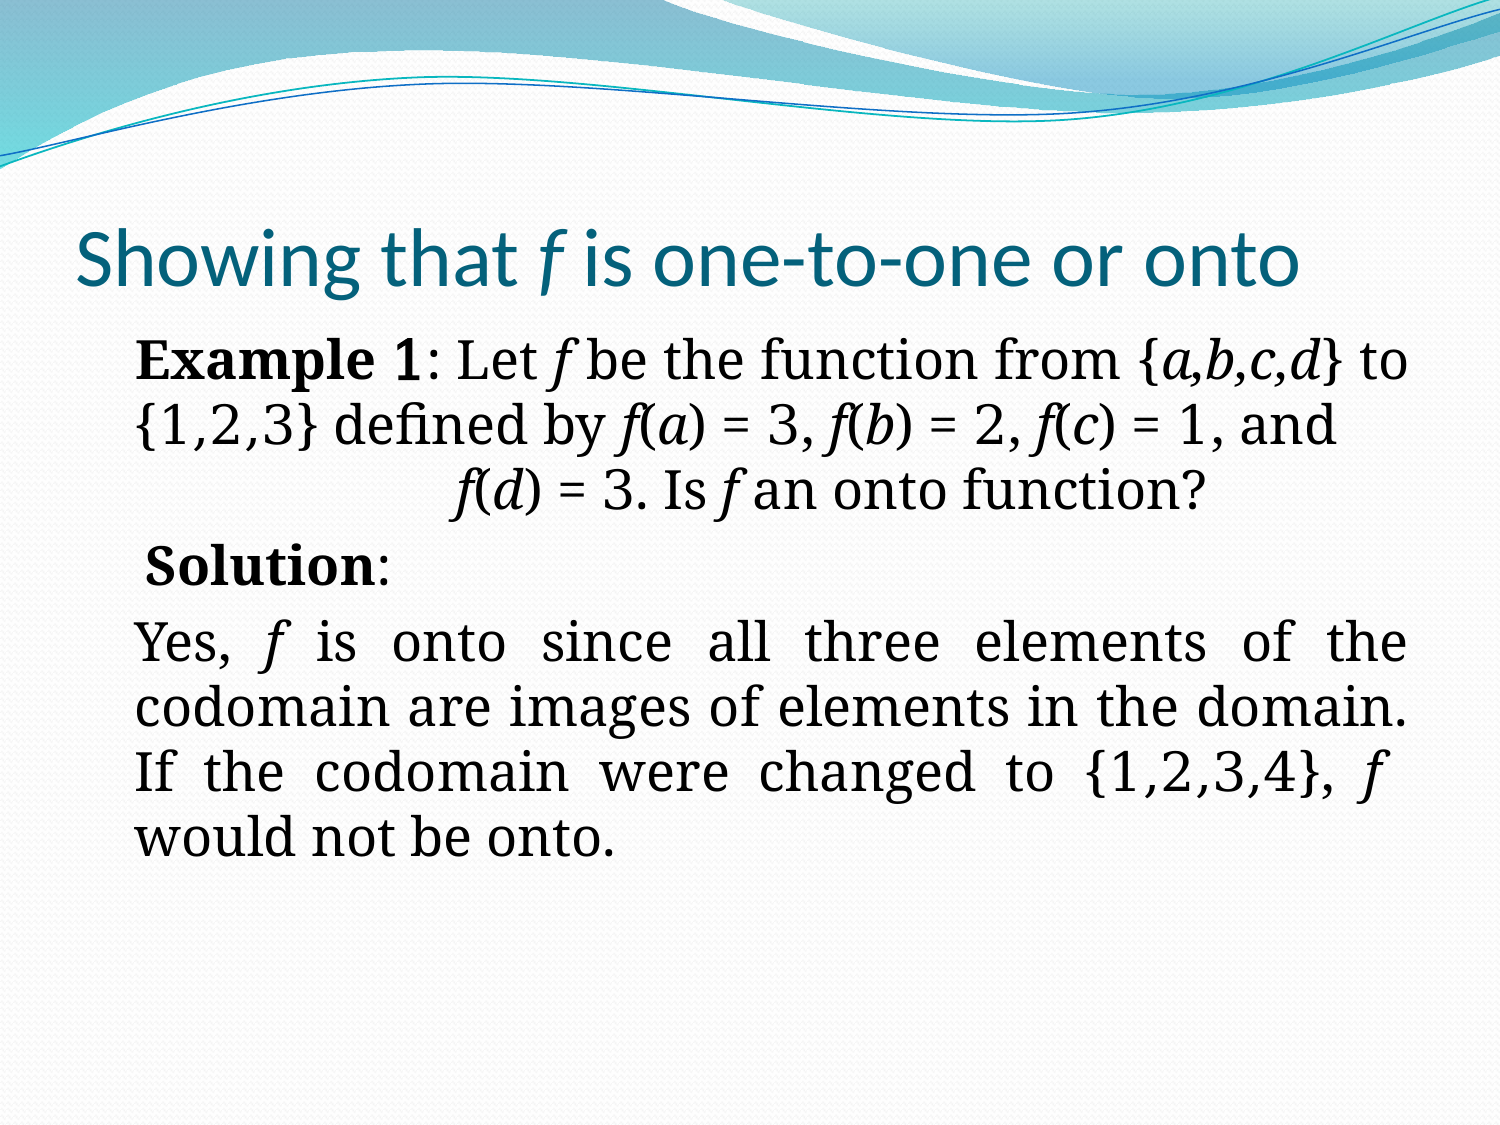

# Showing that f is one-to-one or onto
   Example 1: Let f be the function from {a,b,c,d} to {1,2,3} defined by f(a) = 3, f(b) = 2, f(c) = 1, and                             f(d) = 3. Is f an onto function?
    Solution:
	Yes, f is onto since all three elements of the codomain are images of elements in the domain. If the codomain were changed to {1,2,3,4}, f  would not be onto.